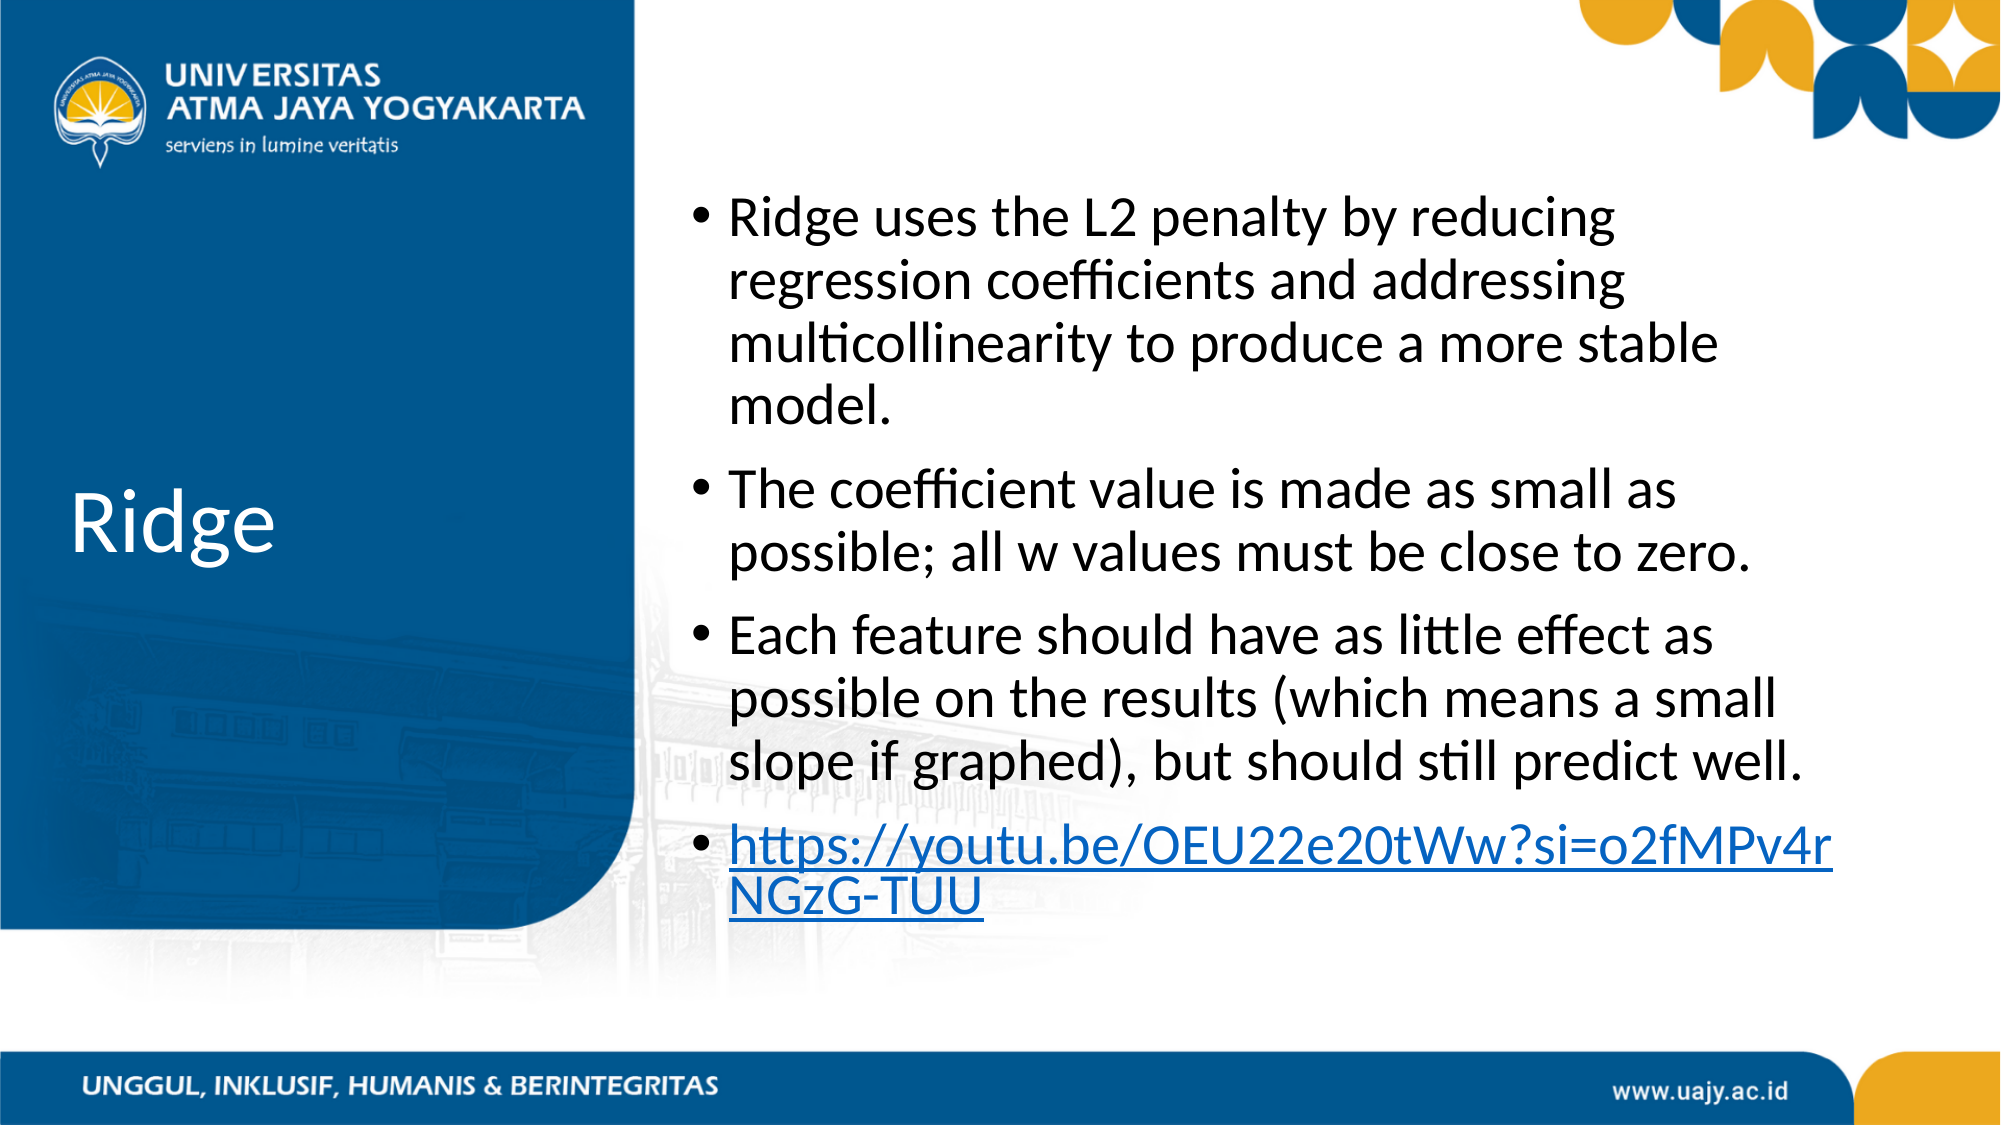

Ridge uses the L2 penalty by reducing regression coefficients and addressing multicollinearity to produce a more stable model.
The coefficient value is made as small as possible; all w values must be close to zero.
Each feature should have as little effect as possible on the results (which means a small slope if graphed), but should still predict well.
https://youtu.be/OEU22e20tWw?si=o2fMPv4rNGzG-TUU

# Ridge